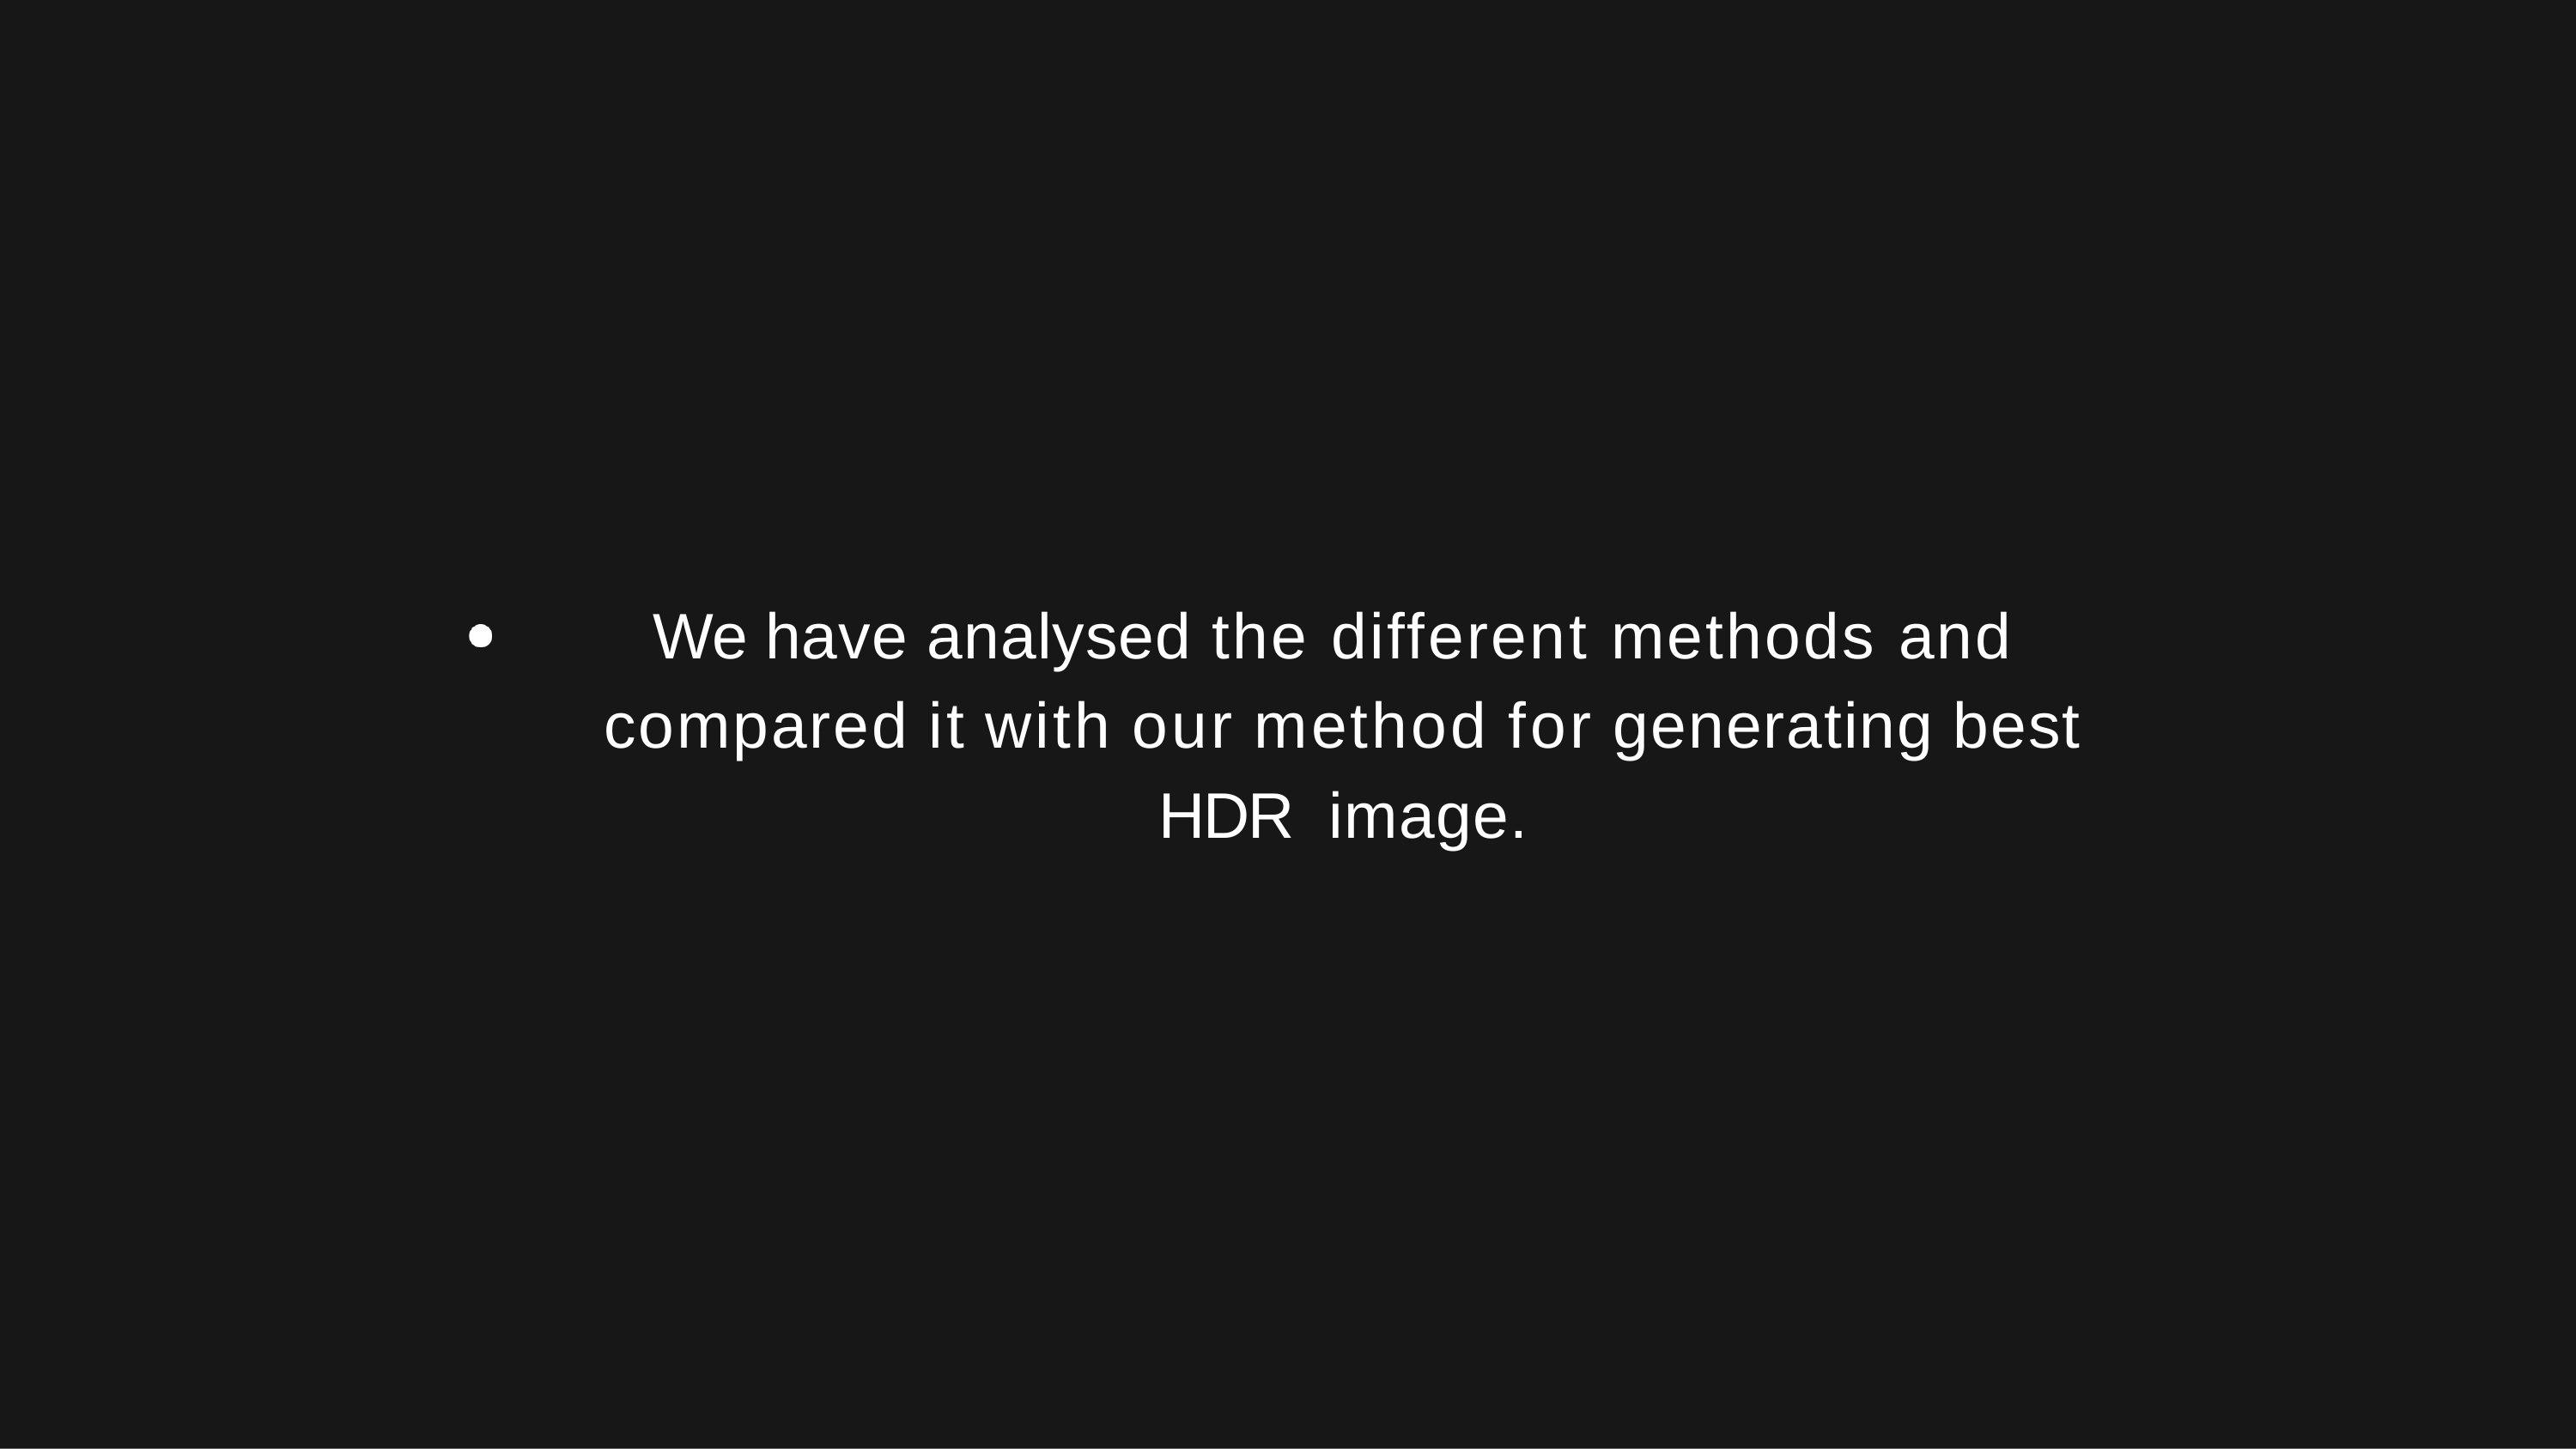

# We have analysed the different methods and  compared it with our method for generating best HDR  image.